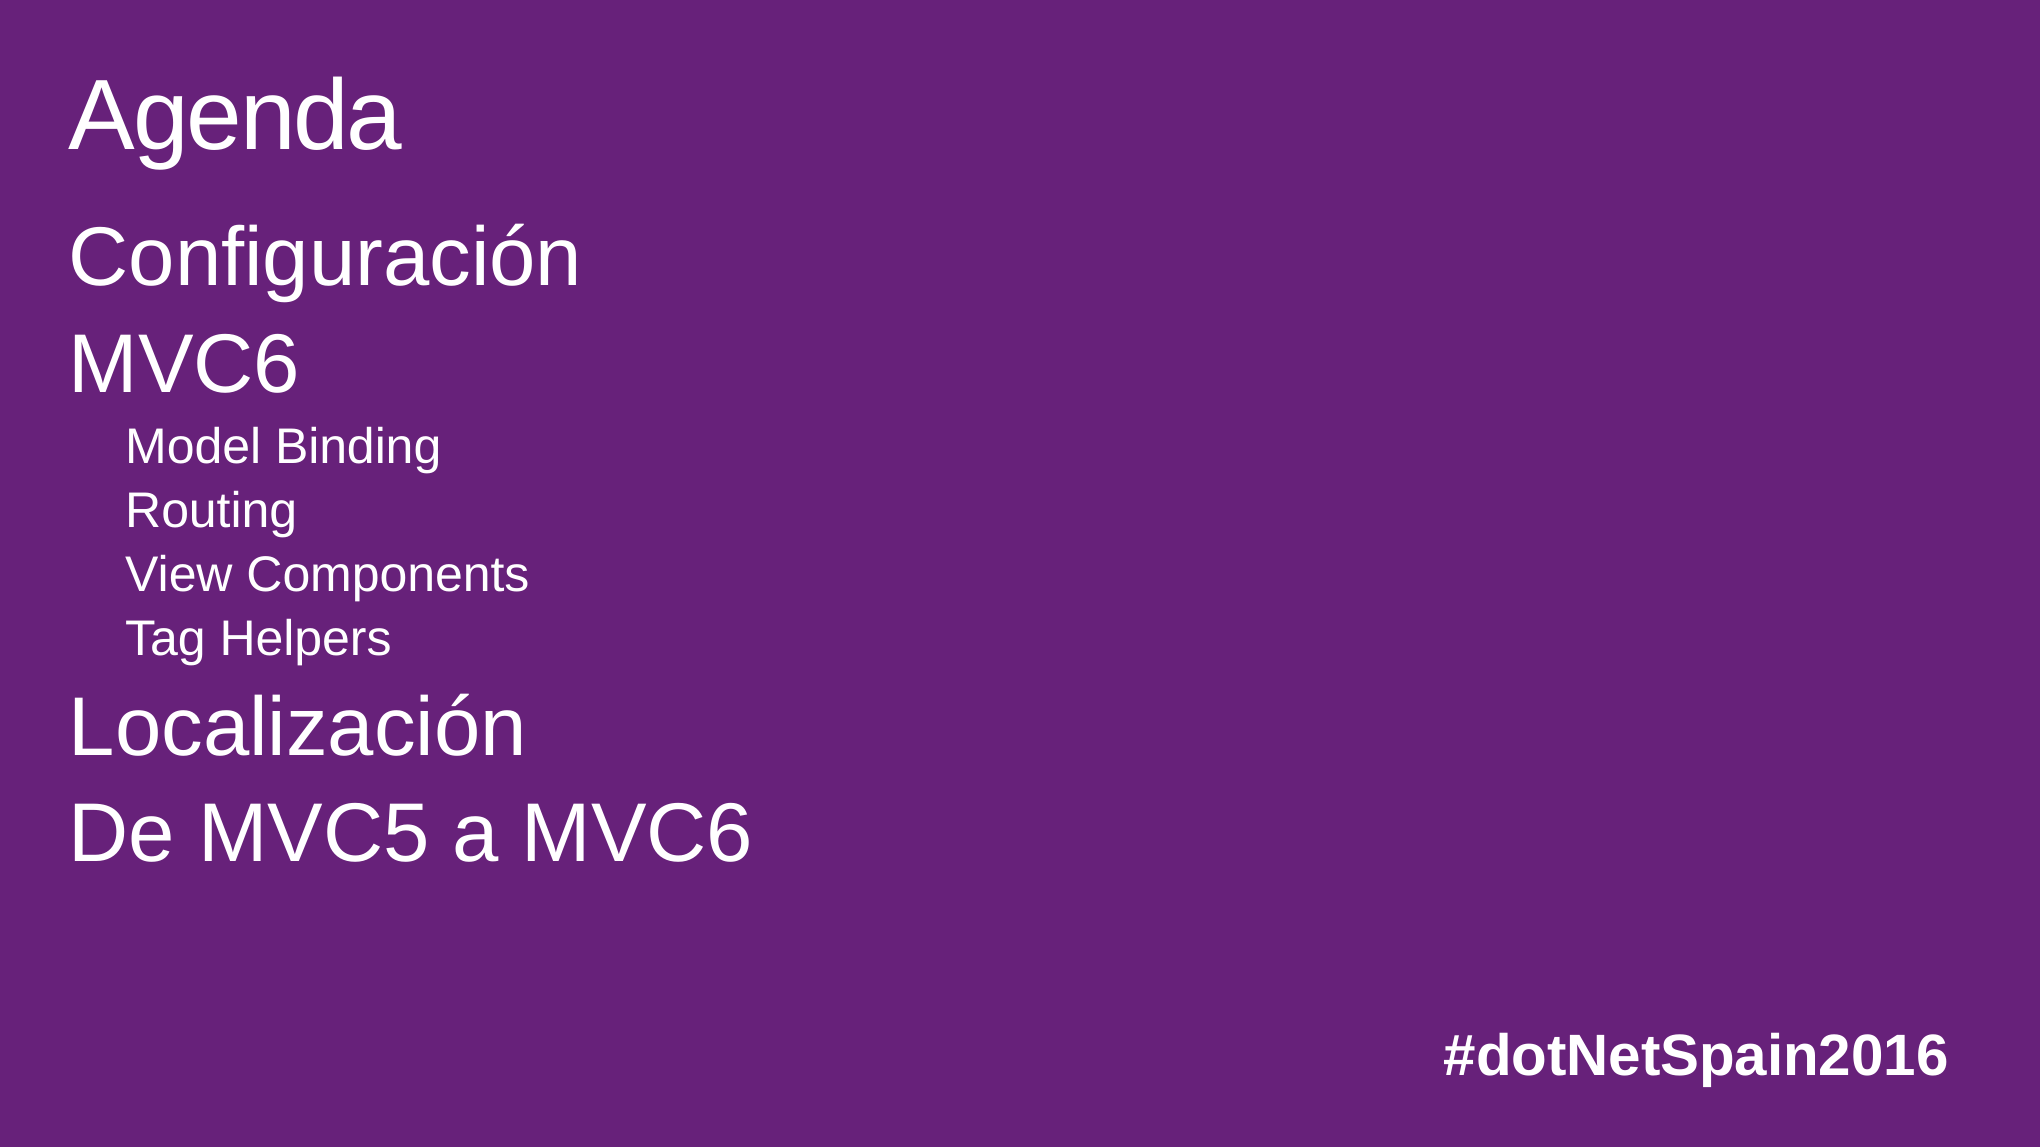

# Agenda
Configuración
MVC6
Model Binding
Routing
View Components
Tag Helpers
Localización
De MVC5 a MVC6